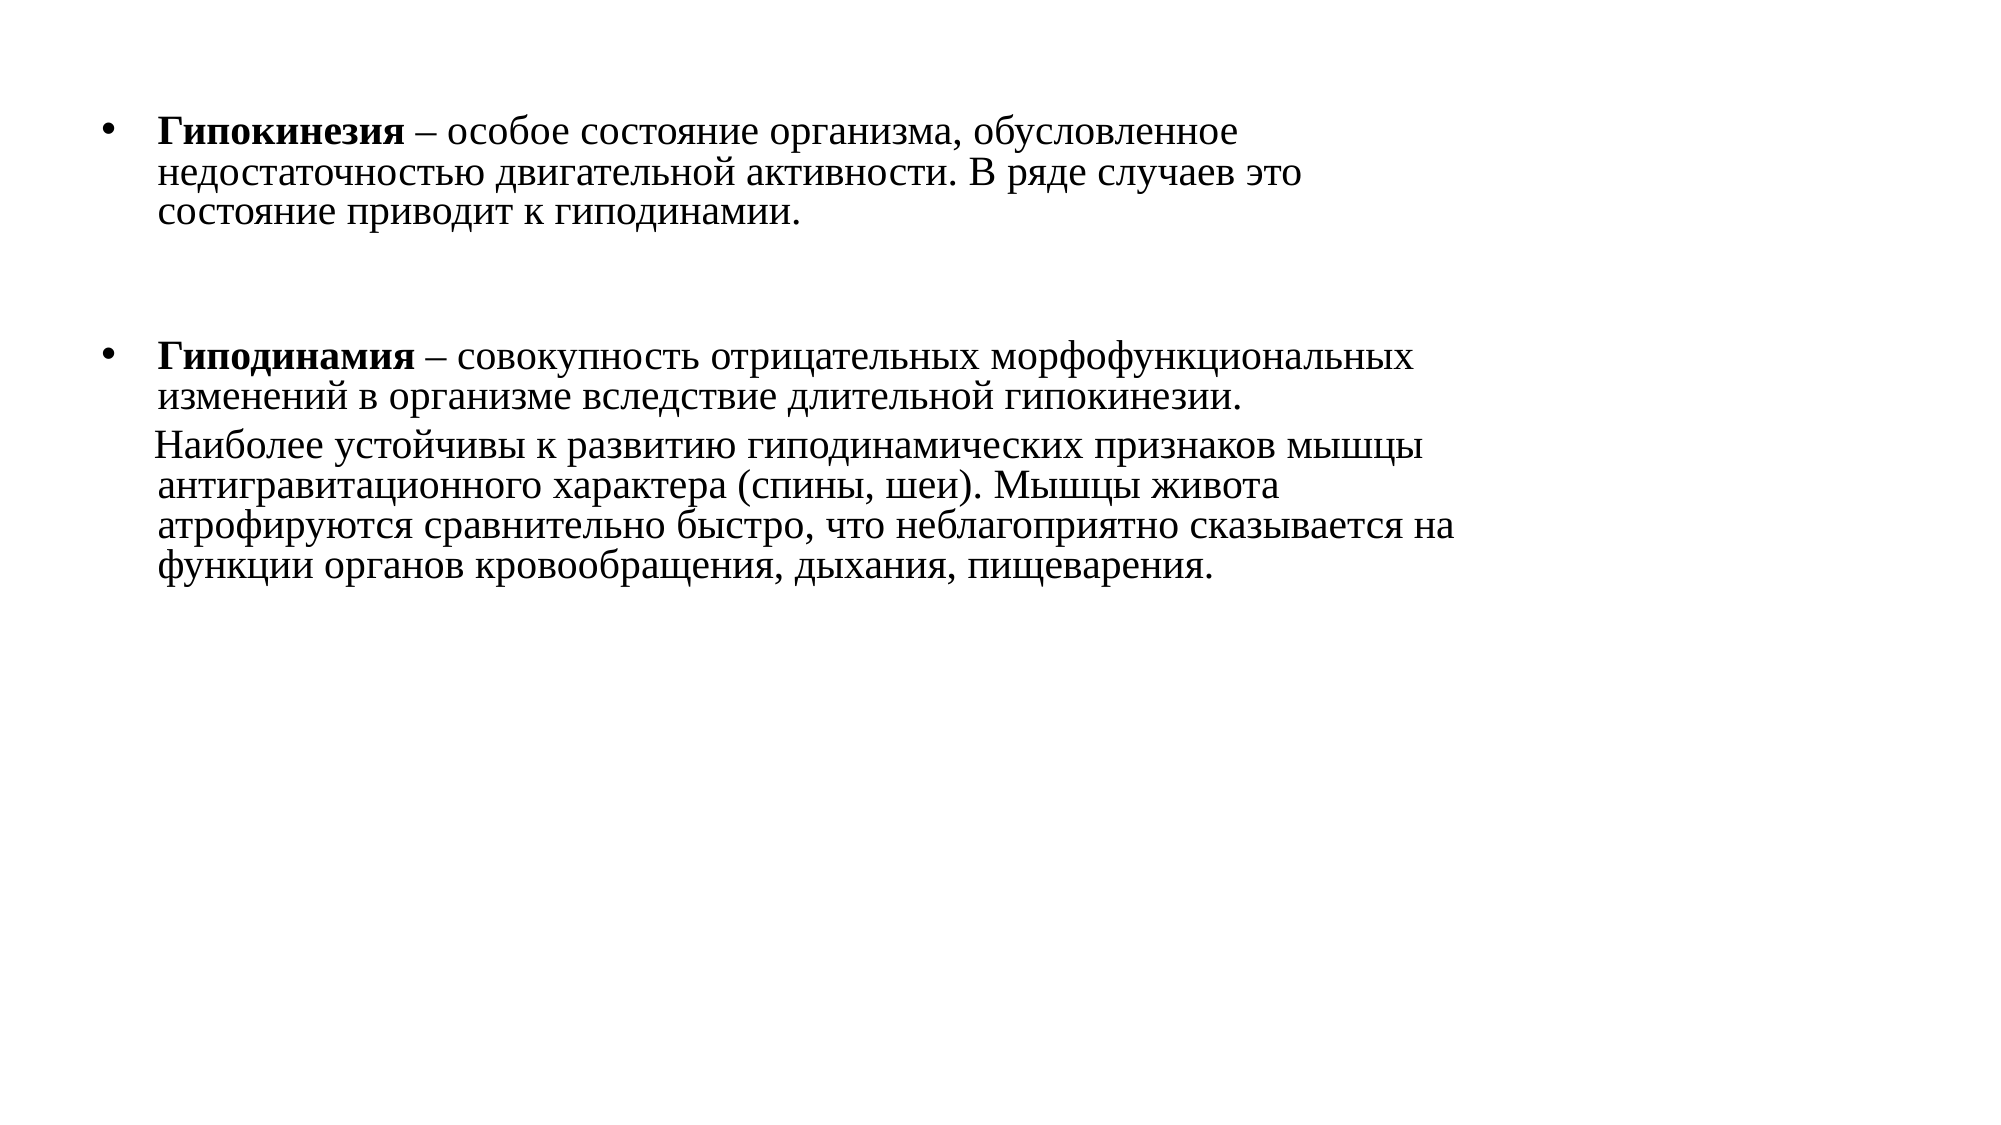

Гипокинезия – особое состояние организма, обусловленное недостаточностью двигательной активности. В ряде случаев это состояние приводит к гиподинамии.

Гиподинамия – совокупность отрицательных морфофункциональных изменений в организме вследствие длительной гипокинезии.
     Наиболее устойчивы к развитию гиподинамических признаков мышцы антигравитационного характера (спины, шеи). Мышцы живота атрофируются сравнительно быстро, что неблагоприятно сказывается на функции органов кровообращения, дыхания, пищеварения.
#